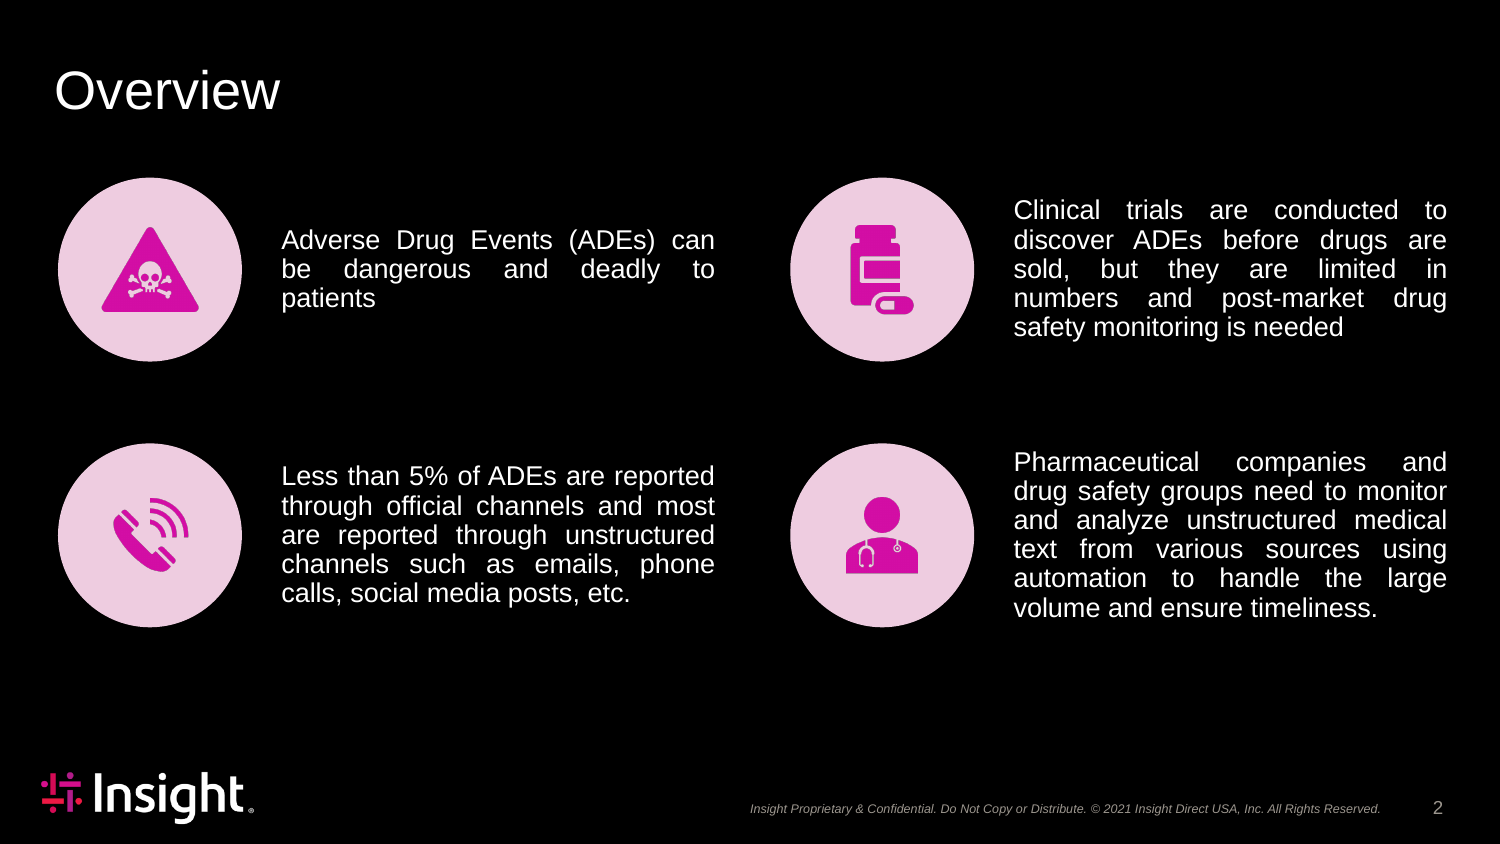

# Overview
Adverse Drug Events (ADEs) can be dangerous and deadly to patients
Clinical trials are conducted to discover ADEs before drugs are sold, but they are limited in numbers and post-market drug safety monitoring is needed
Less than 5% of ADEs are reported through official channels and most are reported through unstructured channels such as emails, phone calls, social media posts, etc.
Pharmaceutical companies and drug safety groups need to monitor and analyze unstructured medical text from various sources using automation to handle the large volume and ensure timeliness.